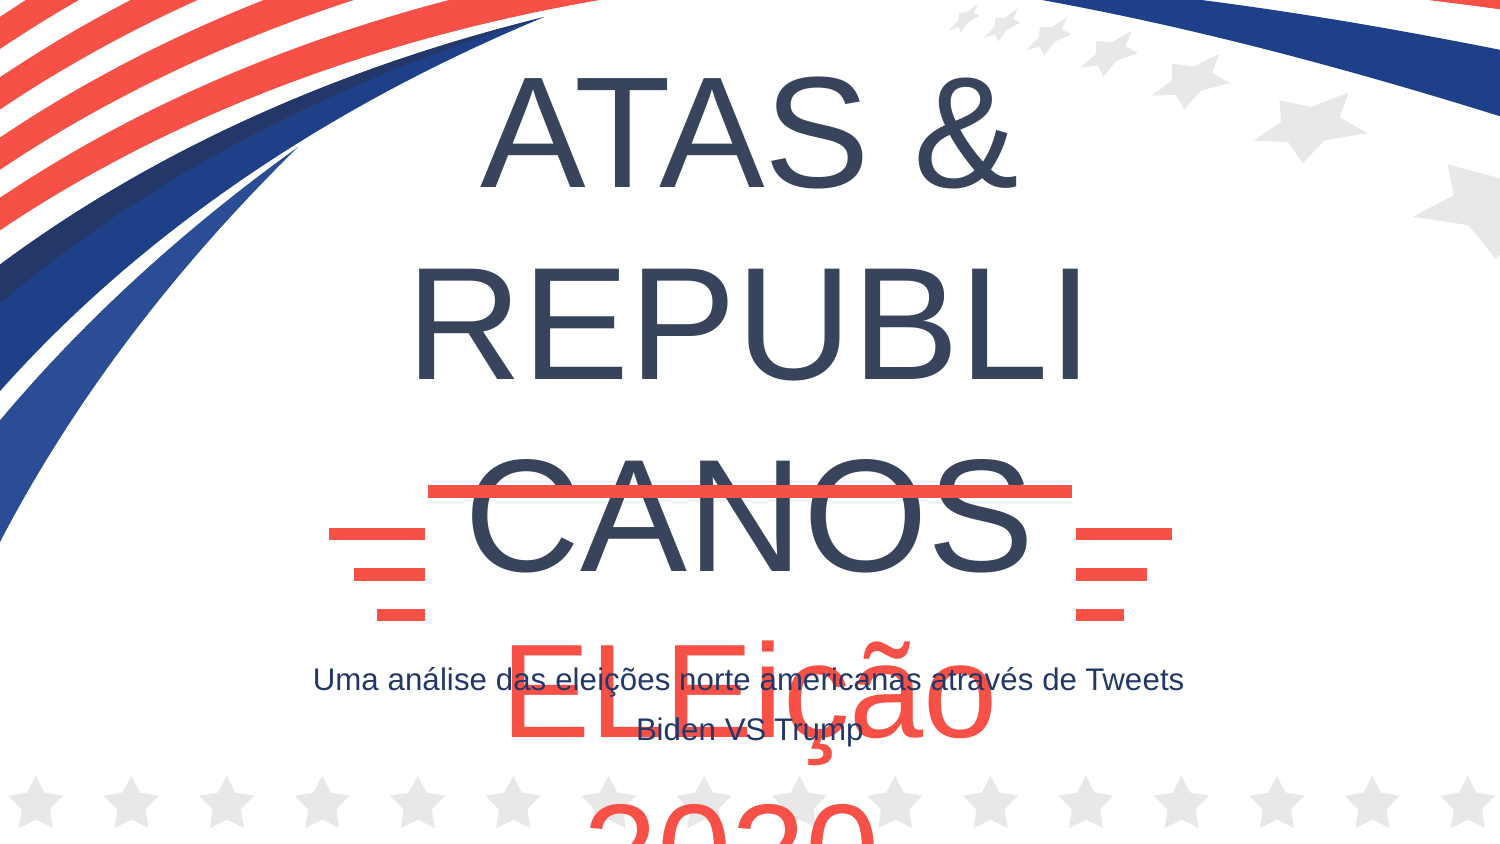

# DEMOCRATAS & REPUBLICANOS ELEição 2020

Uma análise das eleições norte americanas através de Tweets
Biden VS Trump